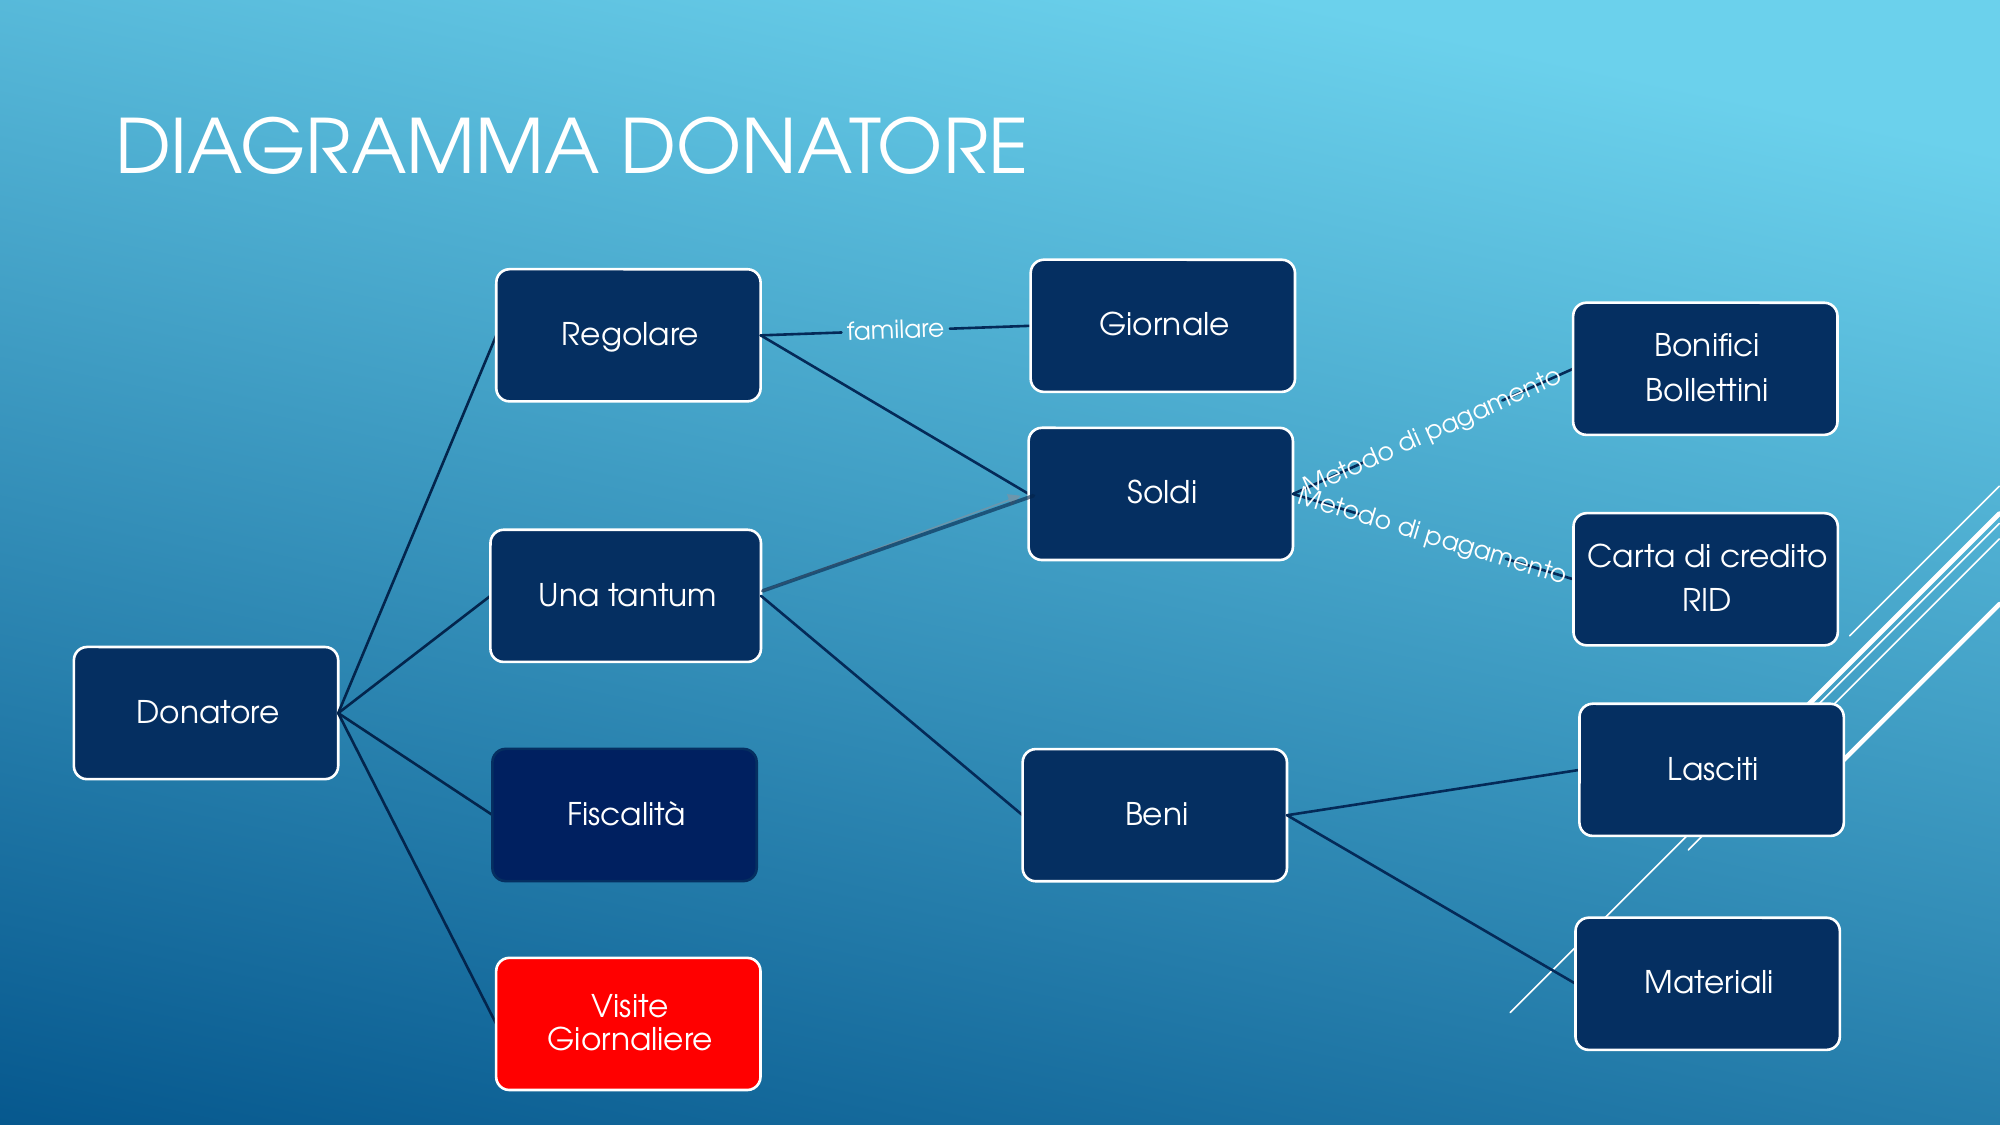

# Diagramma donatore
Donatore

Regolare
familare
Giornale

Soldi
Metodo di pagamento
Bonifici
Bollettini
Metodo di pagamento
Carta di credito
RID

Una tantum

Beni

Lasciti

Materiali

Fiscalità

Visite Giornaliere